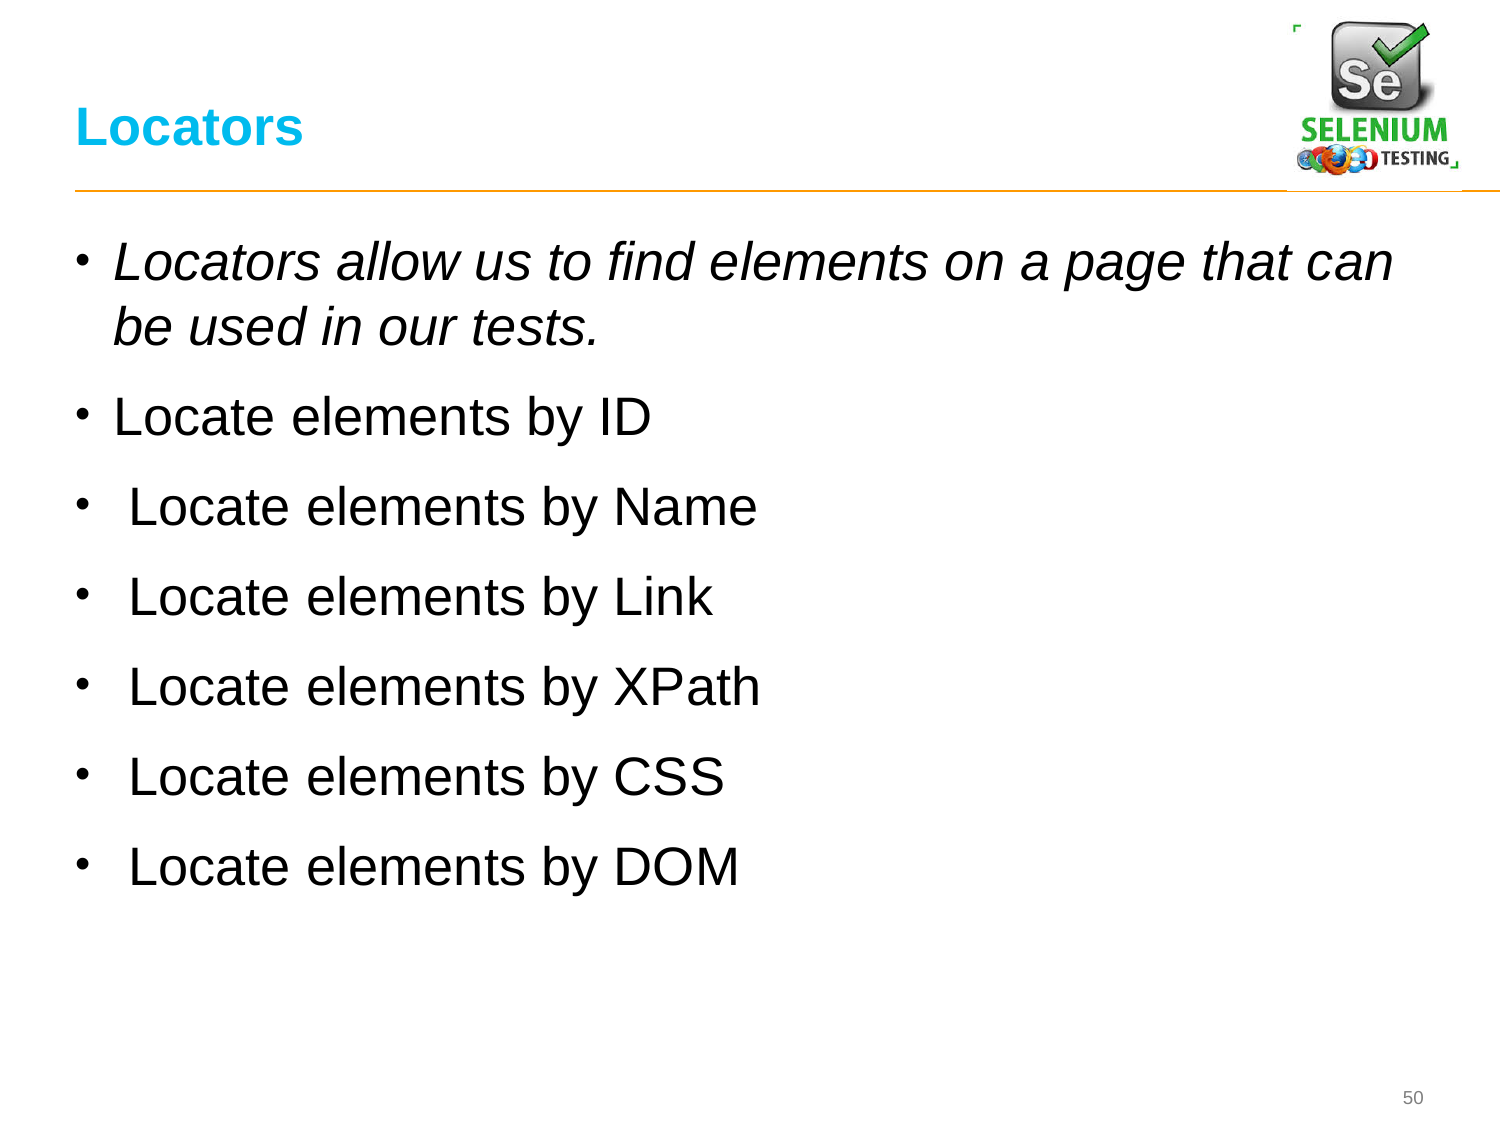

# Locators
Locators allow us to find elements on a page that can be used in our tests.
Locate elements by ID
 Locate elements by Name
 Locate elements by Link
 Locate elements by XPath
 Locate elements by CSS
 Locate elements by DOM